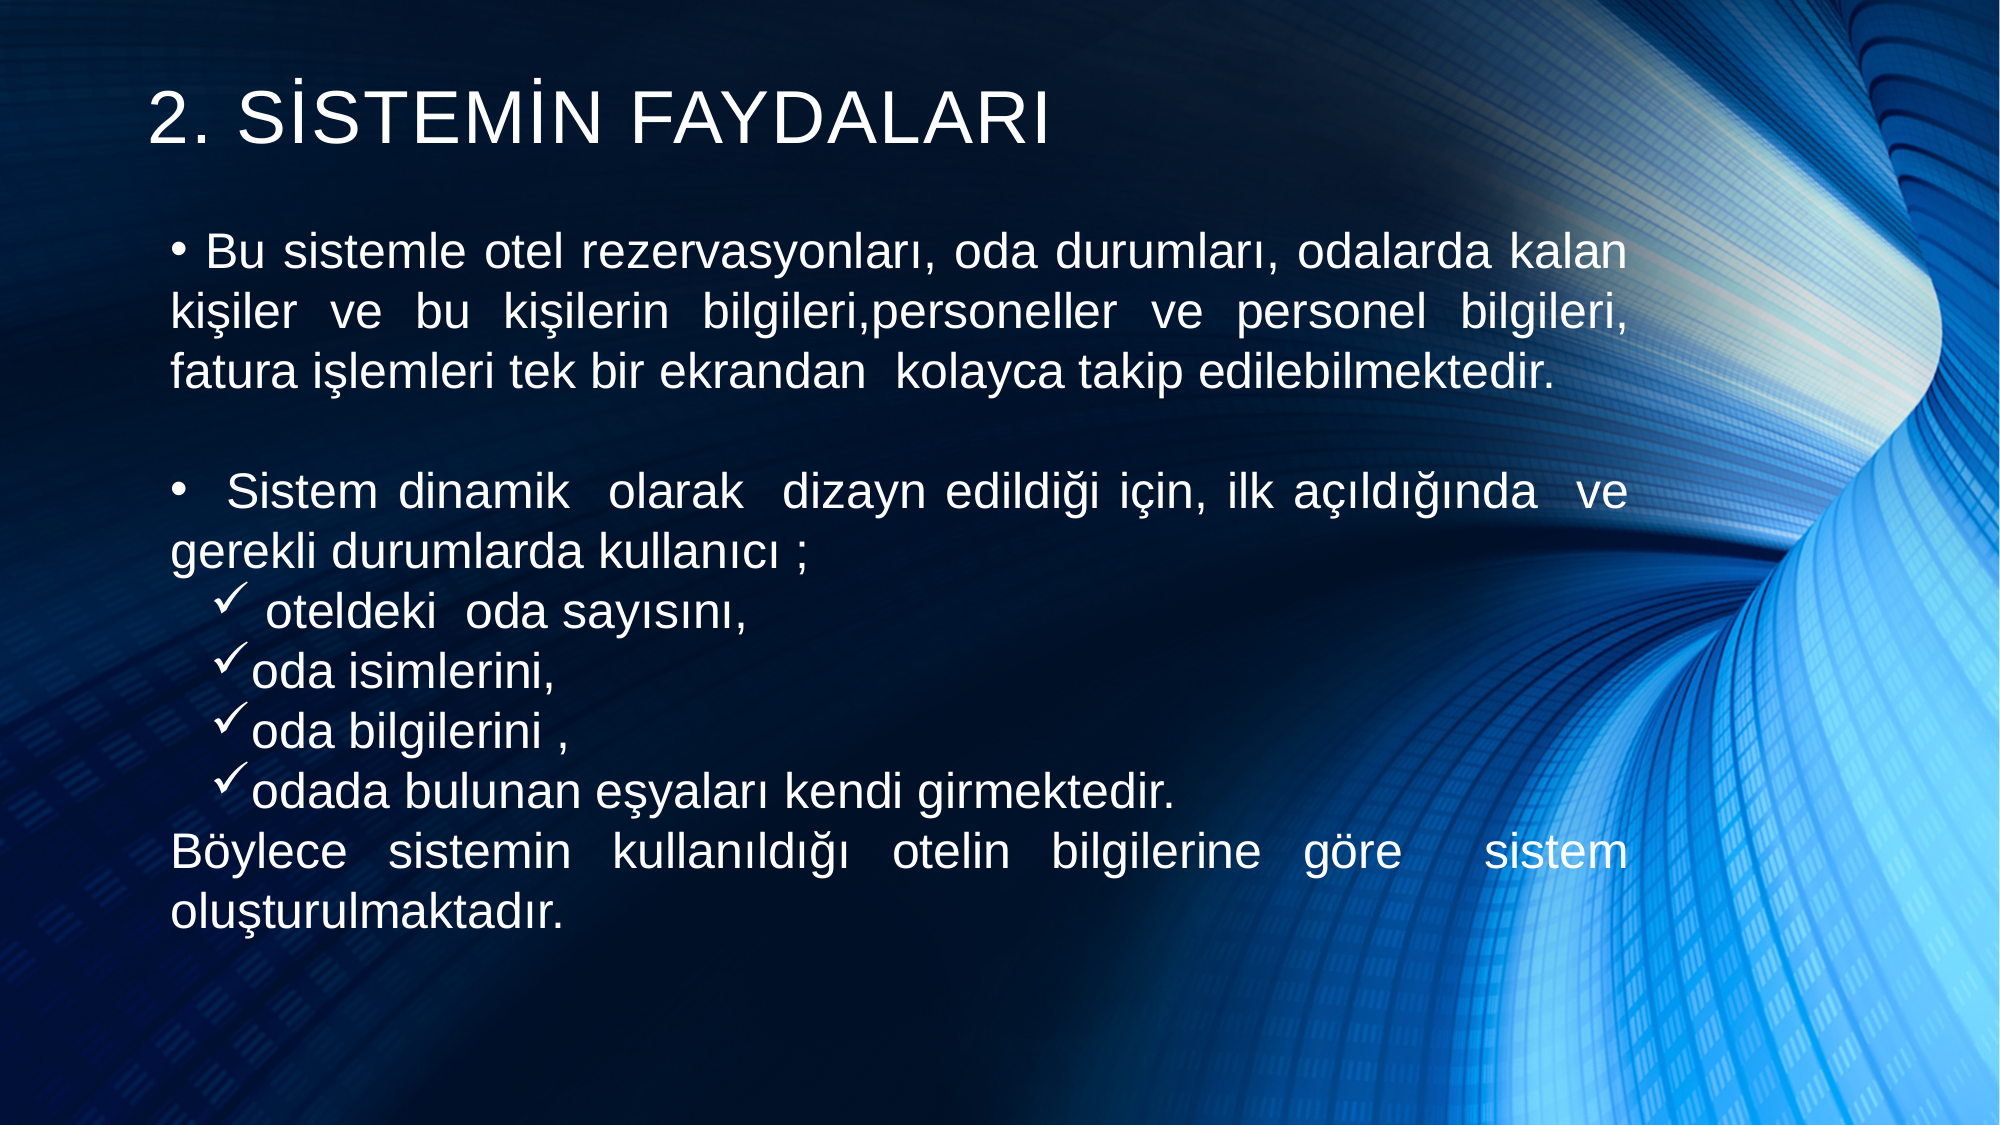

# 2. SİSTEMİN FAYDALARI
 Bu sistemle otel rezervasyonları, oda durumları, odalarda kalan kişiler ve bu kişilerin bilgileri,personeller ve personel bilgileri, fatura işlemleri tek bir ekrandan  kolayca takip edilebilmektedir.

  Sistem dinamik  olarak  dizayn edildiği için, ilk açıldığında  ve gerekli durumlarda kullanıcı ;
 oteldeki  oda sayısını,
oda isimlerini,
oda bilgilerini ,
odada bulunan eşyaları kendi girmektedir.
Böylece sistemin kullanıldığı otelin bilgilerine göre  sistem oluşturulmaktadır.